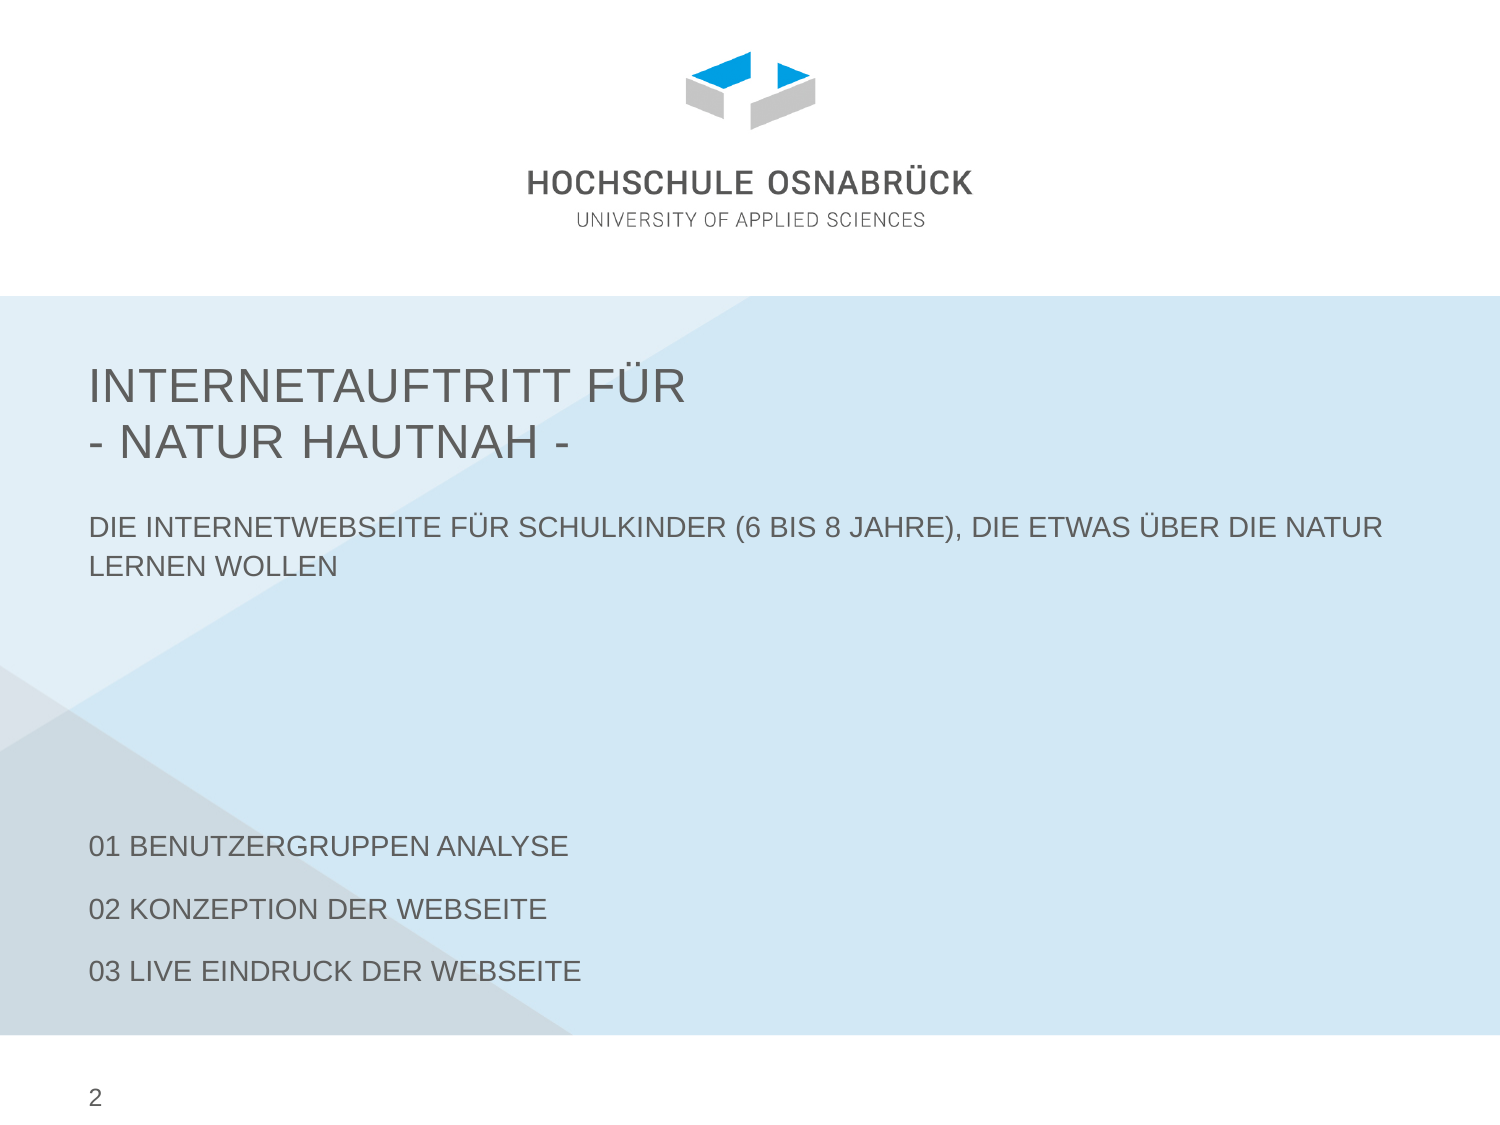

# Internetauftritt Für - Natur Hautnah -
die Internetwebseite für Schulkinder (6 bis 8 Jahre), die etwas über die Natur lernen wollen
01 Benutzergruppen Analyse
02 Konzeption der Webseite
03 Live Eindruck der Webseite